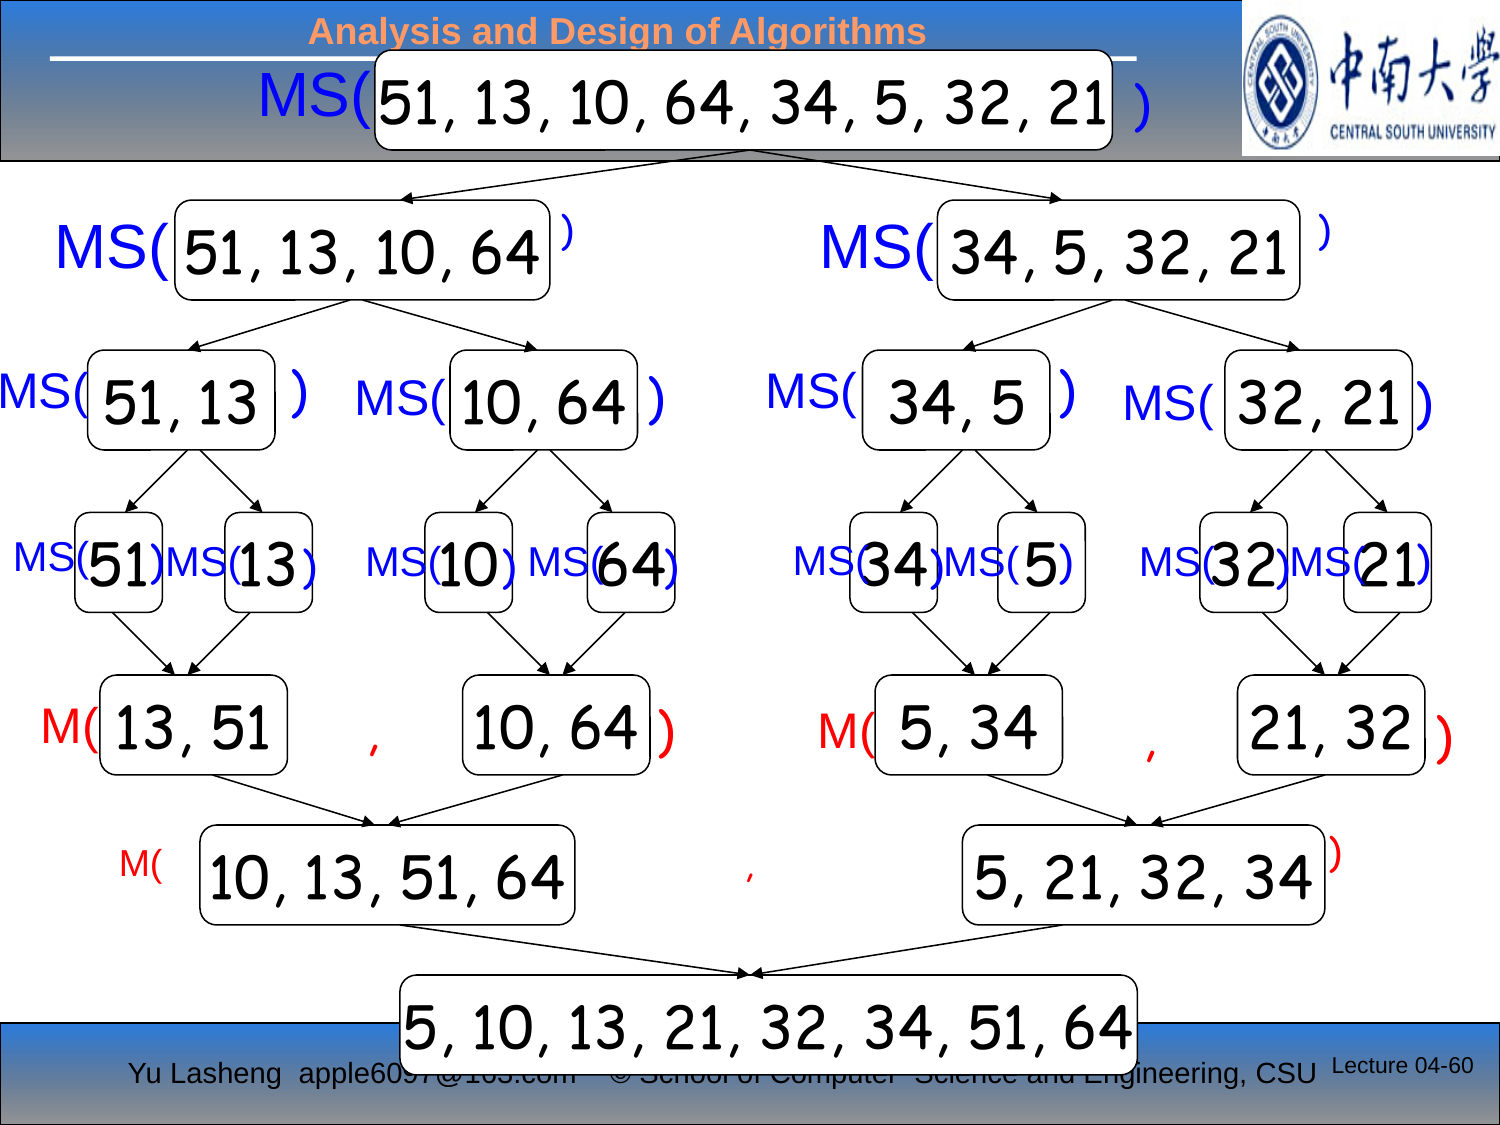

MS(
51, 13, 10, 64, 34, 5, 32, 21
)

)
)
MS(
MS(
51, 13, 10, 64
34, 5, 32, 21

51, 13
10, 64
34, 5
32, 21
MS(
)
MS(
)
MS(
)
MS(
)

51
13
10
64
34
5
32
21
MS(
MS(
)
MS(
MS(
MS(
MS(
)
MS(
MS(
)
)
)
)
)
)

13, 51
10, 64
5, 34
21, 32
M(
,
)
M(
,
)

)
10, 13, 51, 64
5, 21, 32, 34
M(
,

5, 10, 13, 21, 32, 34, 51, 64
Lecture 04-60